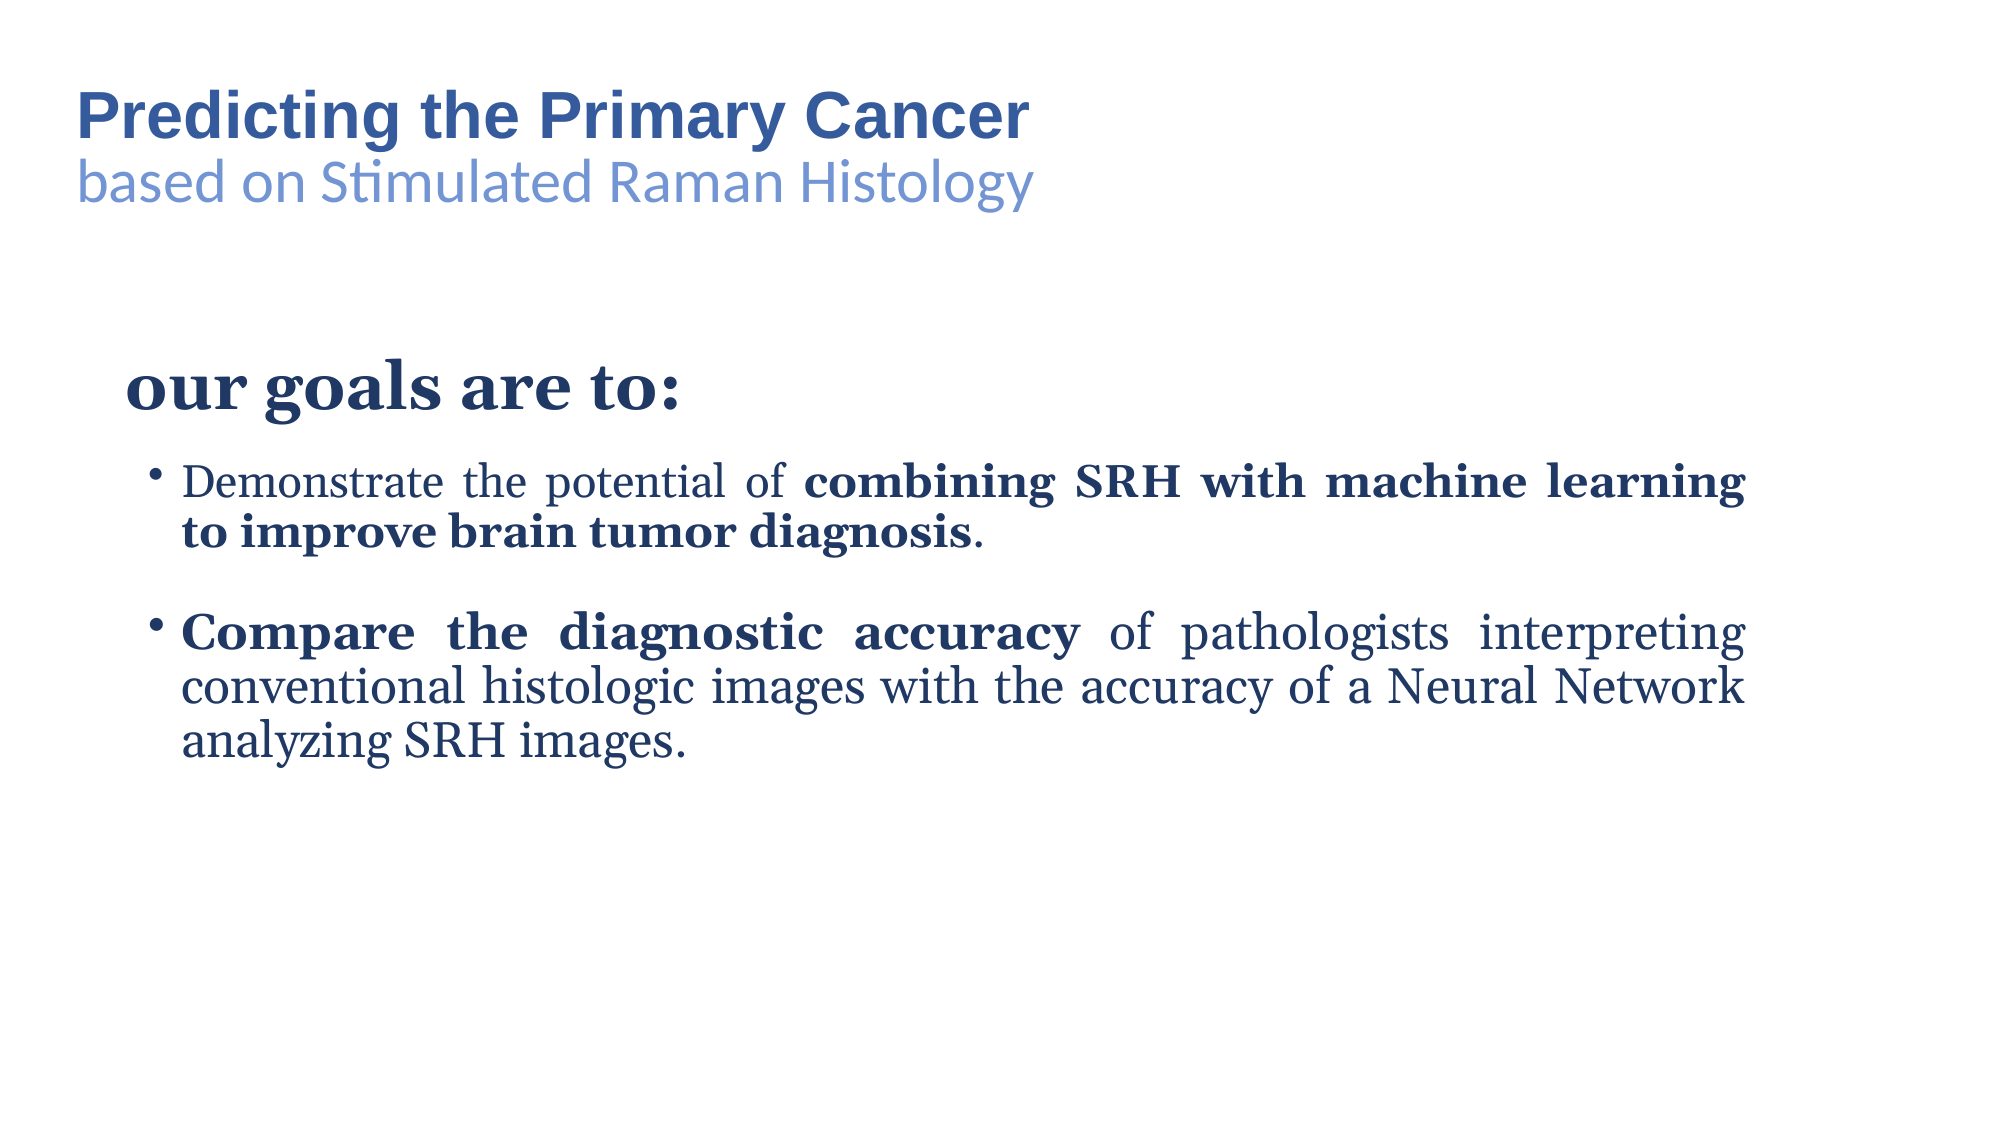

Predicting the Primary Cancer
based on Stimulated Raman Histology
our goals are to:
Demonstrate the potential of combining SRH with machine learning
to improve brain tumor diagnosis.

Compare the diagnostic accuracy of pathologists interpreting conventional histologic images with the accuracy of a Neural Network analyzing SRH images.